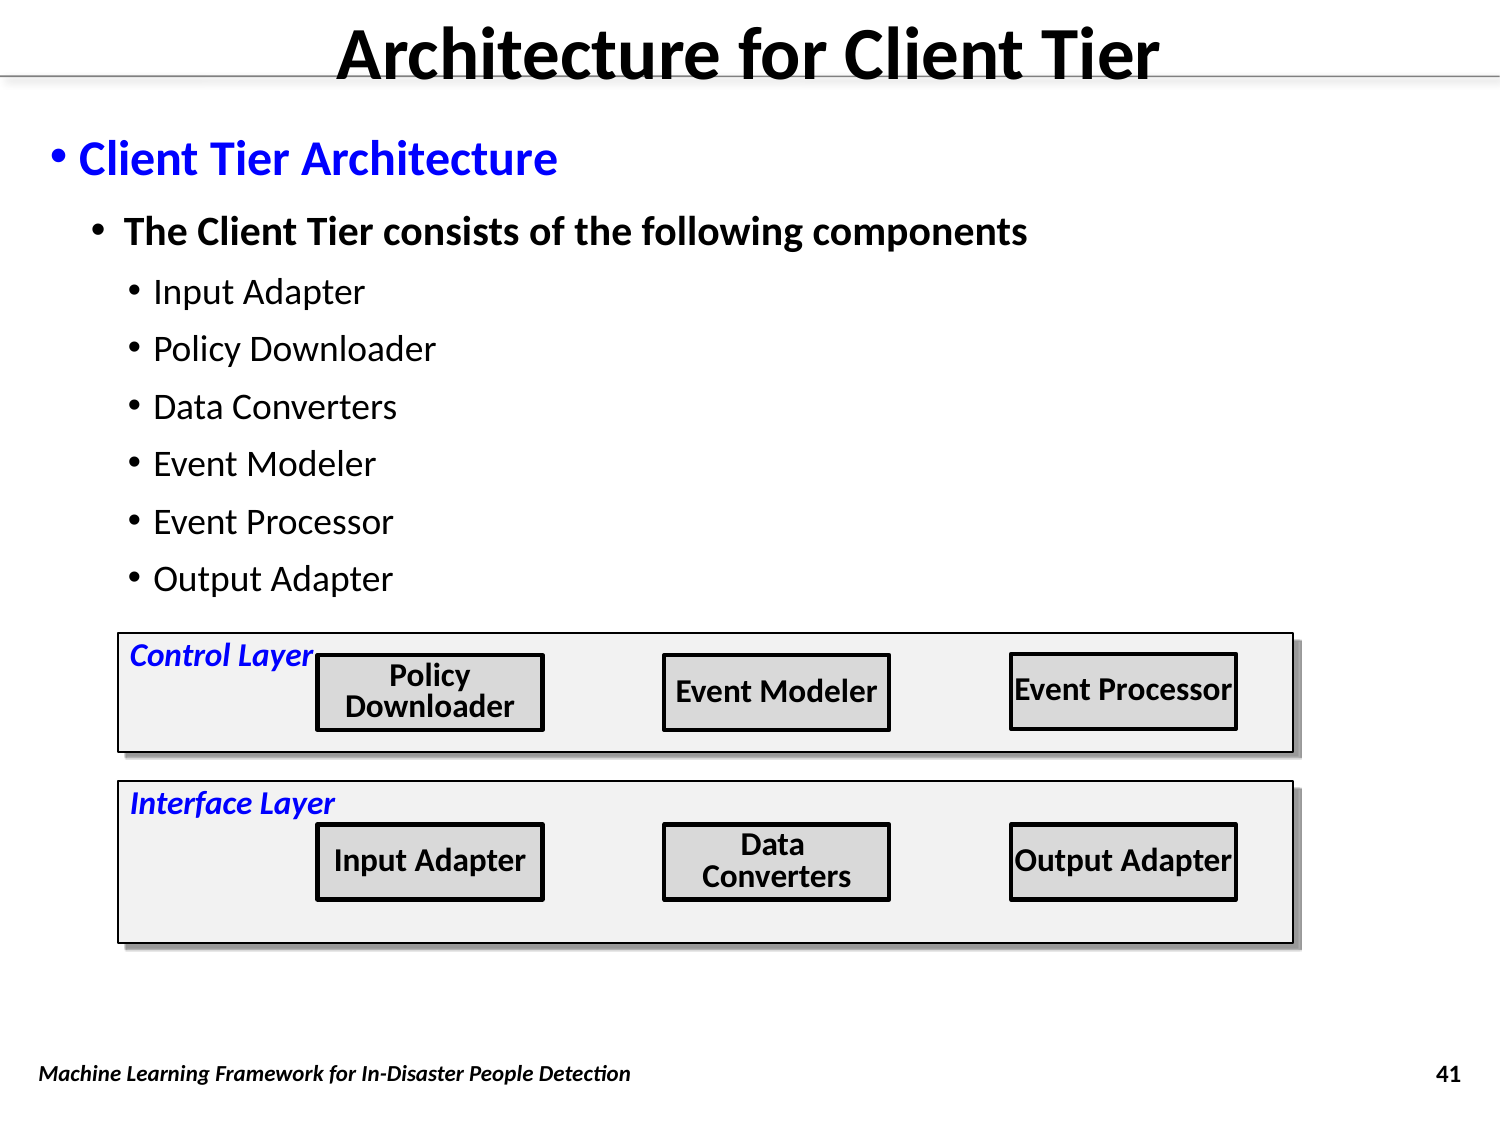

# Architecture for Client Tier
Client Tier Architecture
The Client Tier consists of the following components
Input Adapter
Policy Downloader
Data Converters
Event Modeler
Event Processor
Output Adapter

Control Layer
Event Processor
Policy Downloader
Event Modeler
Interface Layer
Input Adapter
Data
Converters
Output Adapter
Machine Learning Framework for In-Disaster People Detection
41